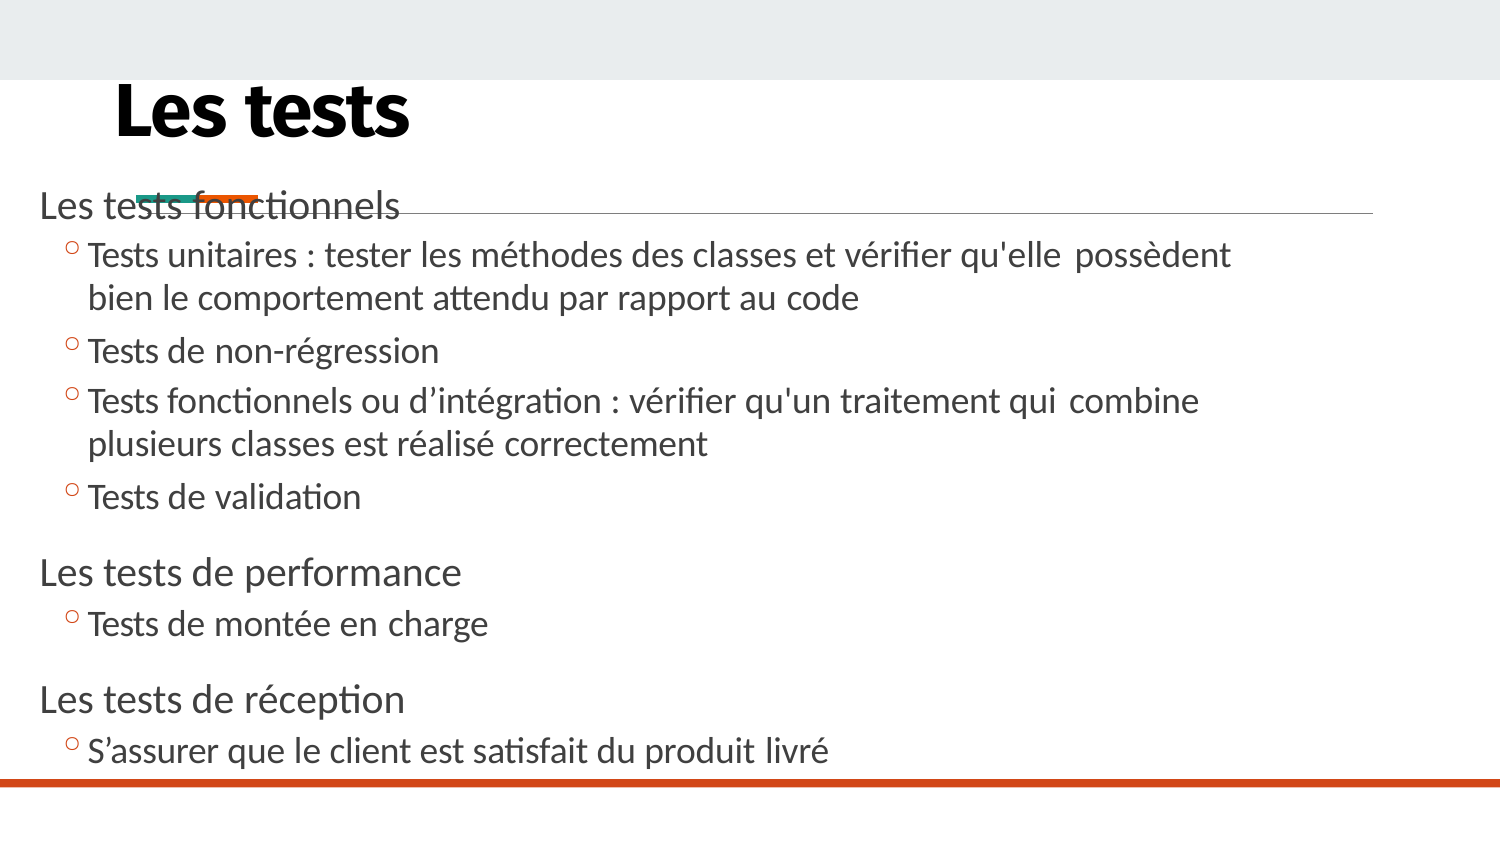

# Les tests
Les tests fonctionnels
Tests unitaires : tester les méthodes des classes et vérifier qu'elle possèdent
bien le comportement attendu par rapport au code
Tests de non-régression
Tests fonctionnels ou d’intégration : vérifier qu'un traitement qui combine
plusieurs classes est réalisé correctement
Tests de validation
Les tests de performance
Tests de montée en charge
Les tests de réception
S’assurer que le client est satisfait du produit livré